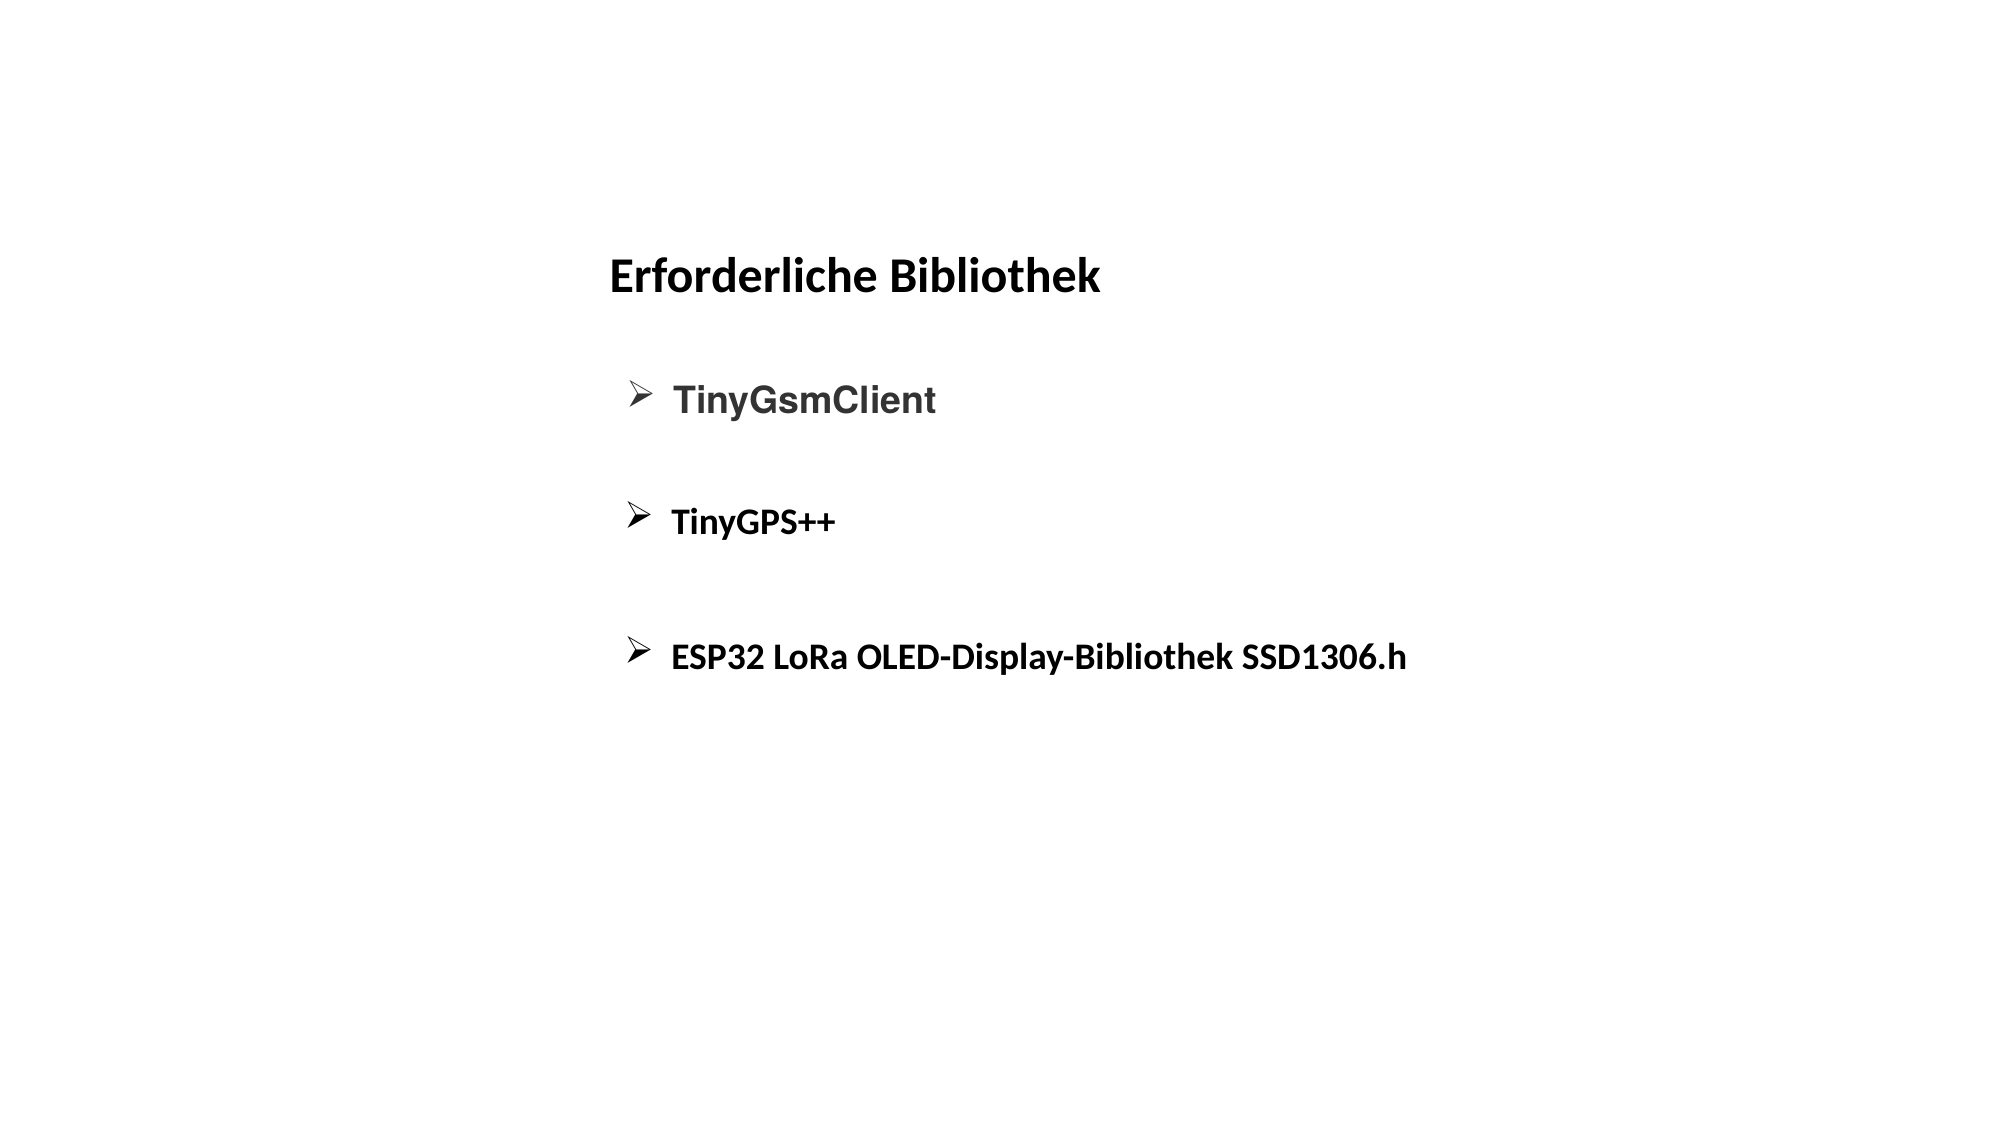

Erforderliche Bibliothek
TinyGsmClient

TinyGPS++

ESP32 LoRa OLED-Display-Bibliothek SSD1306.h